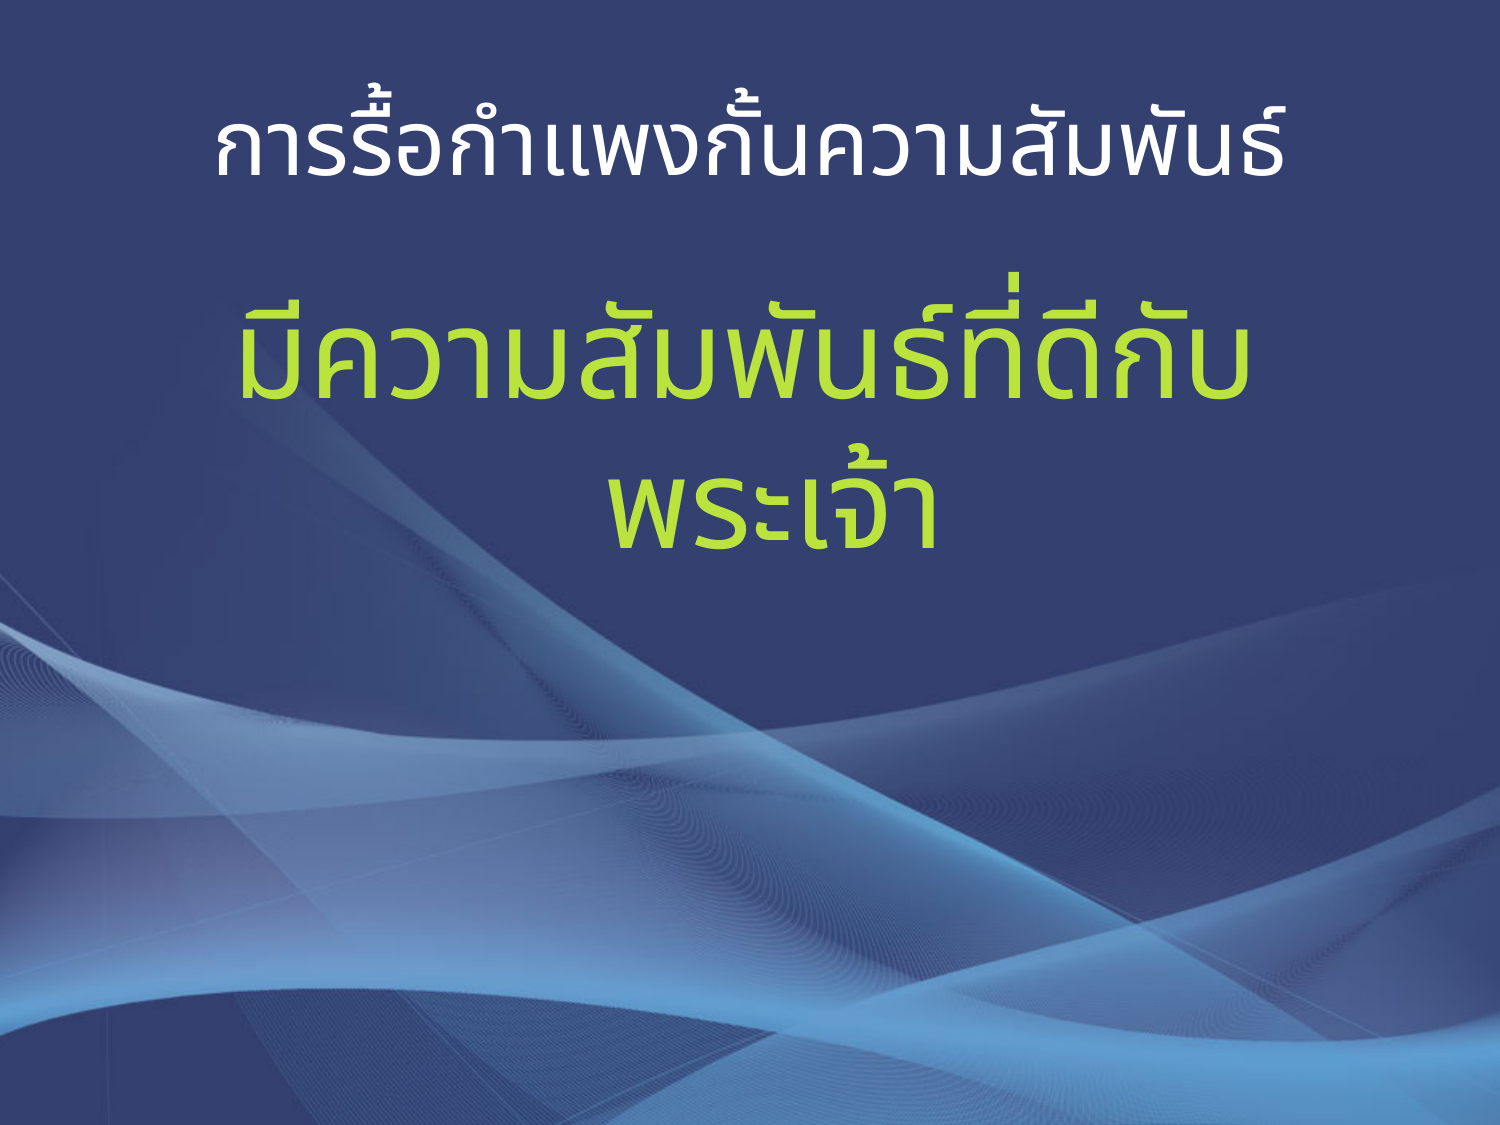

# การรื้อกำแพงกั้นความสัมพันธ์
มีความสัมพันธ์ที่ดีกับพระเจ้า